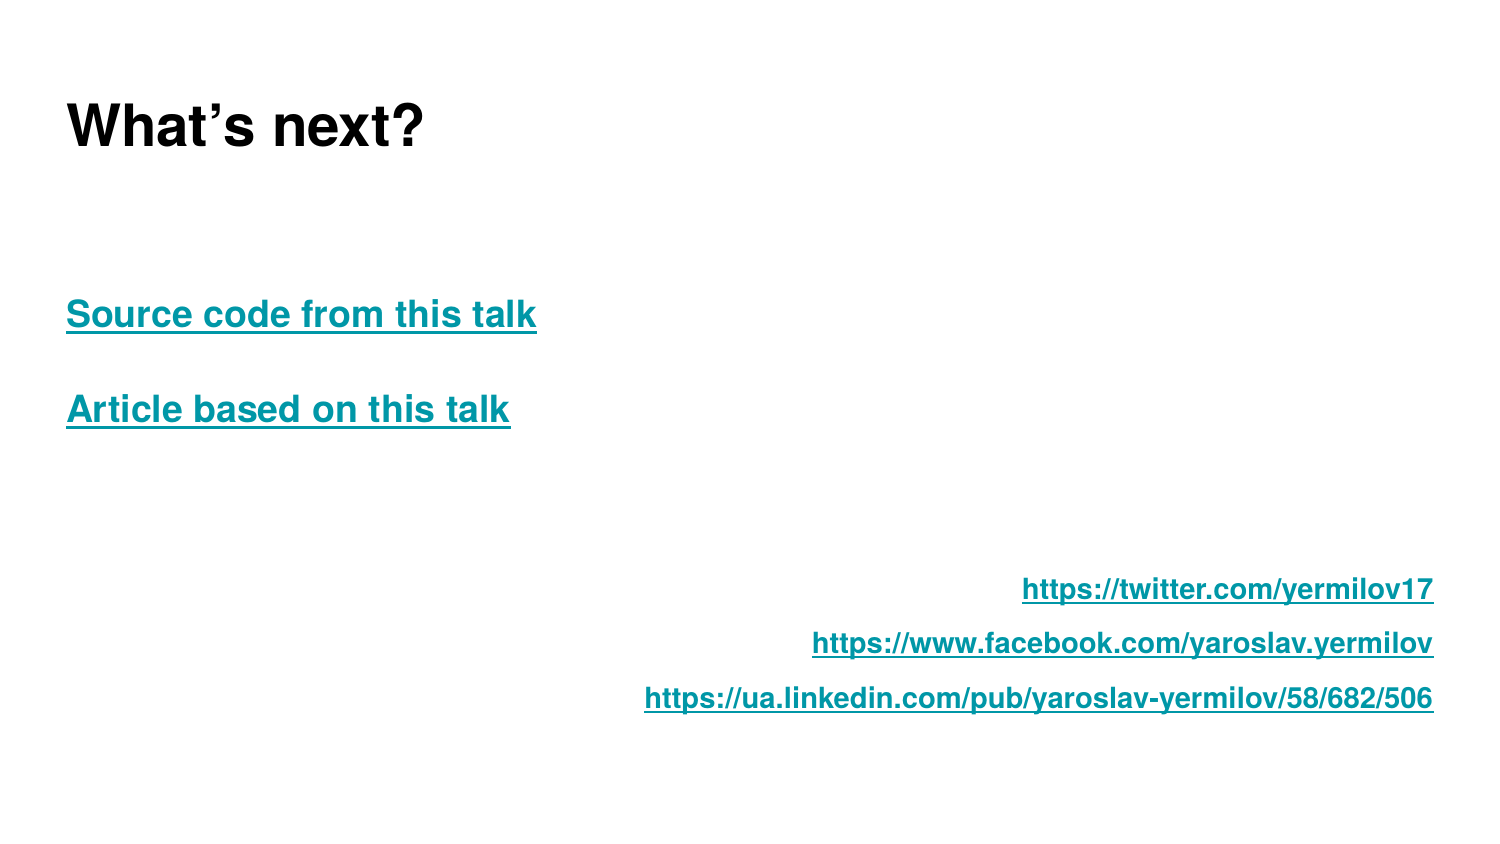

# What’s next?

Source code from this talk
Article based on this talk

https://twitter.com/yermilov17
https://www.facebook.com/yaroslav.yermilov
https://ua.linkedin.com/pub/yaroslav-yermilov/58/682/506